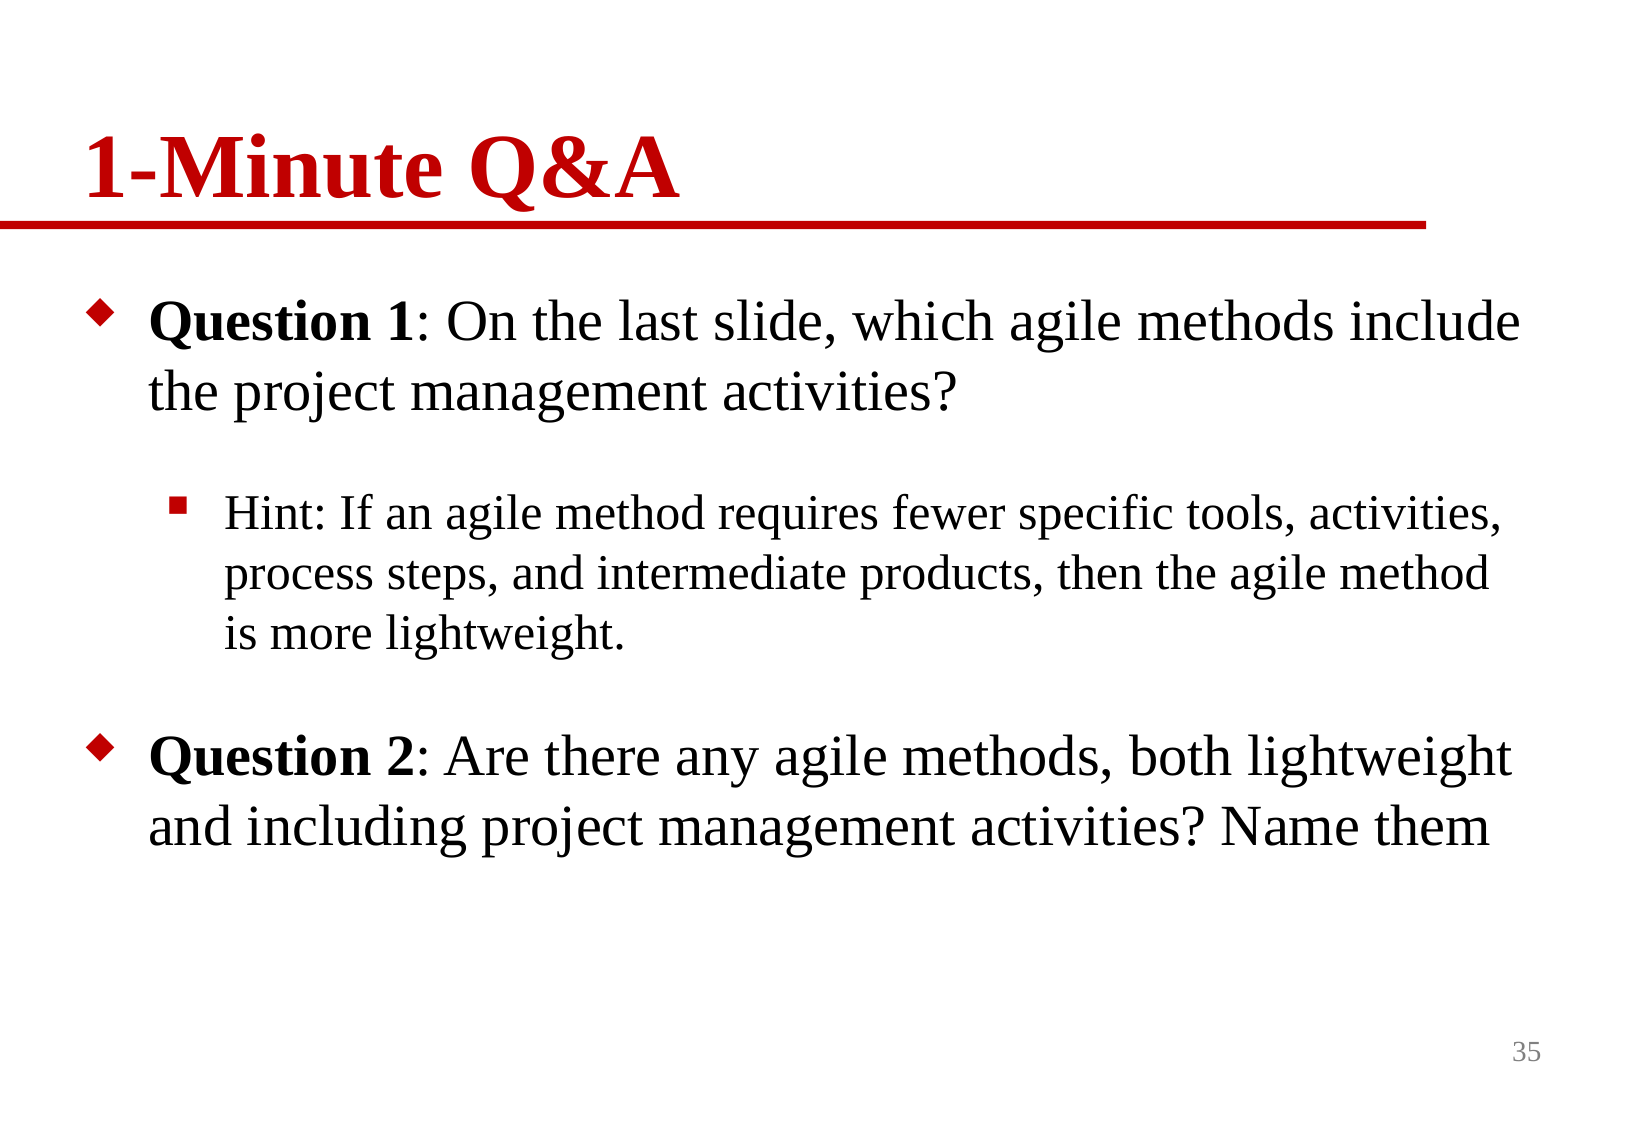

# 1-Minute Q&A
Question 1: On the last slide, which agile methods include the project management activities?

Hint: If an agile method requires fewer specific tools, activities, process steps, and intermediate products, then the agile method is more lightweight.

Question 2: Are there any agile methods, both lightweight and including project management activities? Name them
35